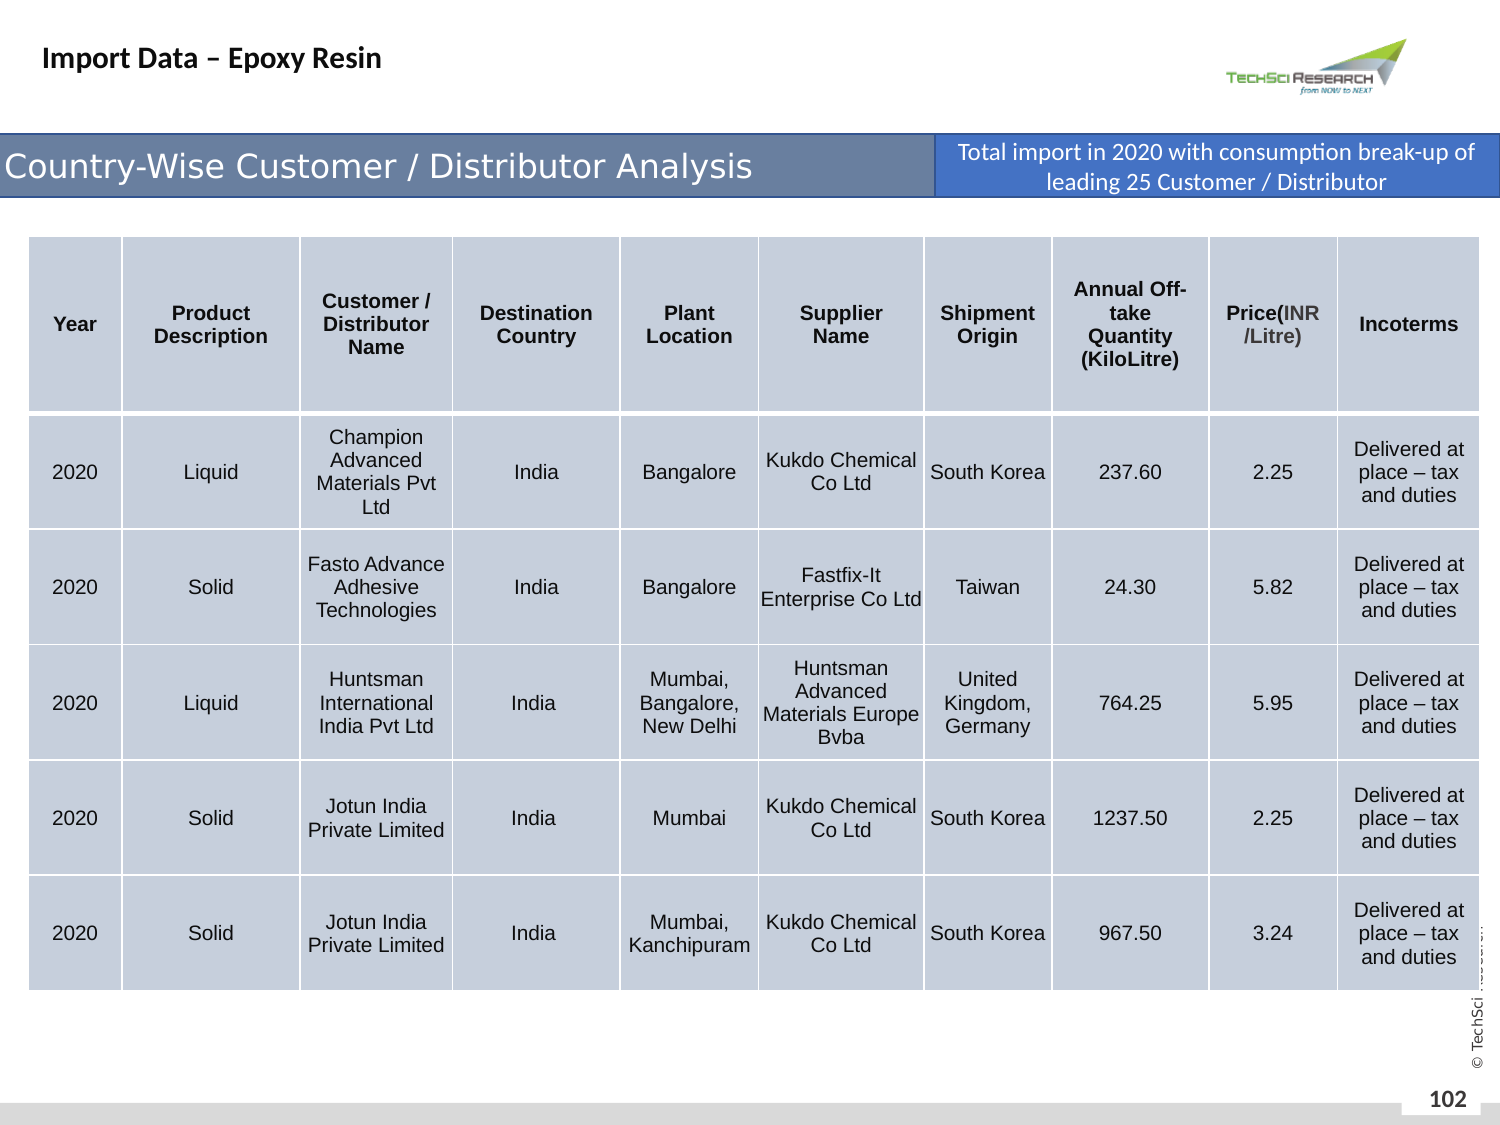

Import Data – Epoxy Resin
Country-Wise Customer / Distributor Analysis
Total import in 2020 with consumption break-up of leading 25 Customer / Distributor
| Year | Product Description | Customer / Distributor Name | Destination Country | Plant Location | Supplier Name | Shipment Origin | Annual Off-take Quantity (KiloLitre) | Price(INR/Litre) | Incoterms |
| --- | --- | --- | --- | --- | --- | --- | --- | --- | --- |
| 2020 | Liquid | Champion Advanced Materials Pvt Ltd | India | Bangalore | Kukdo Chemical Co Ltd | South Korea | 237.60 | 2.25 | Delivered at place – tax and duties |
| 2020 | Solid | Fasto Advance Adhesive Technologies | India | Bangalore | Fastfix-It Enterprise Co Ltd | Taiwan | 24.30 | 5.82 | Delivered at place – tax and duties |
| 2020 | Liquid | Huntsman International India Pvt Ltd | India | Mumbai, Bangalore, New Delhi | Huntsman Advanced Materials Europe Bvba | United Kingdom, Germany | 764.25 | 5.95 | Delivered at place – tax and duties |
| 2020 | Solid | Jotun India Private Limited | India | Mumbai | Kukdo Chemical Co Ltd | South Korea | 1237.50 | 2.25 | Delivered at place – tax and duties |
| 2020 | Solid | Jotun India Private Limited | India | Mumbai, Kanchipuram | Kukdo Chemical Co Ltd | South Korea | 967.50 | 3.24 | Delivered at place – tax and duties |